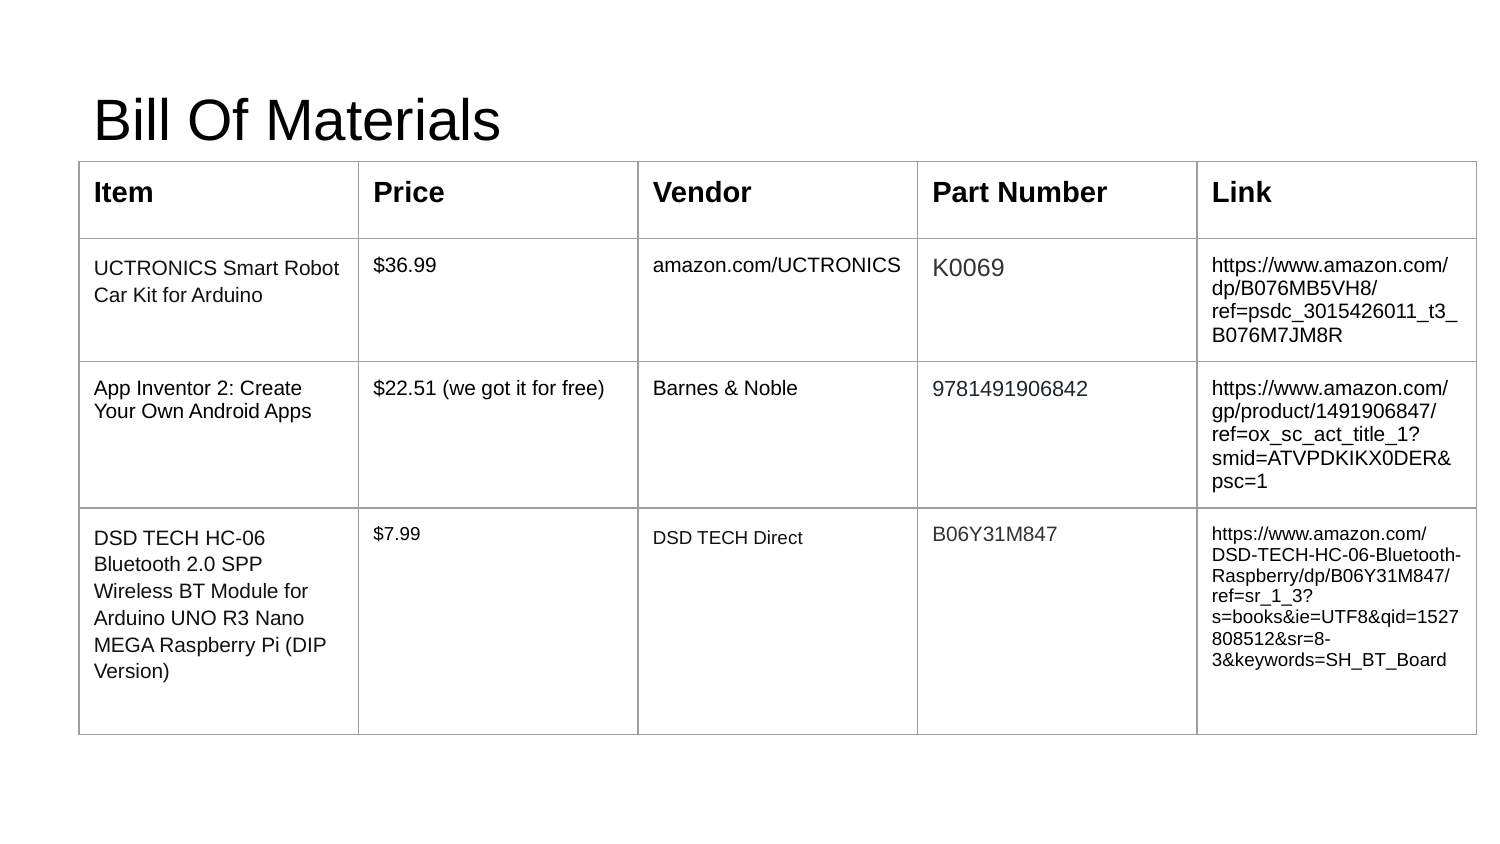

# Bill Of Materials
| Item | Price | Vendor | Part Number | Link |
| --- | --- | --- | --- | --- |
| UCTRONICS Smart Robot Car Kit for Arduino | $36.99 | amazon.com/UCTRONICS | K0069 | https://www.amazon.com/dp/B076MB5VH8/ref=psdc\_3015426011\_t3\_B076M7JM8R |
| App Inventor 2: Create Your Own Android Apps | $22.51 (we got it for free) | Barnes & Noble | 9781491906842 | https://www.amazon.com/gp/product/1491906847/ref=ox\_sc\_act\_title\_1?smid=ATVPDKIKX0DER&psc=1 |
| DSD TECH HC-06 Bluetooth 2.0 SPP Wireless BT Module for Arduino UNO R3 Nano MEGA Raspberry Pi (DIP Version) | $7.99 | DSD TECH Direct | B06Y31M847 | https://www.amazon.com/DSD-TECH-HC-06-Bluetooth-Raspberry/dp/B06Y31M847/ref=sr\_1\_3?s=books&ie=UTF8&qid=1527808512&sr=8-3&keywords=SH\_BT\_Board |